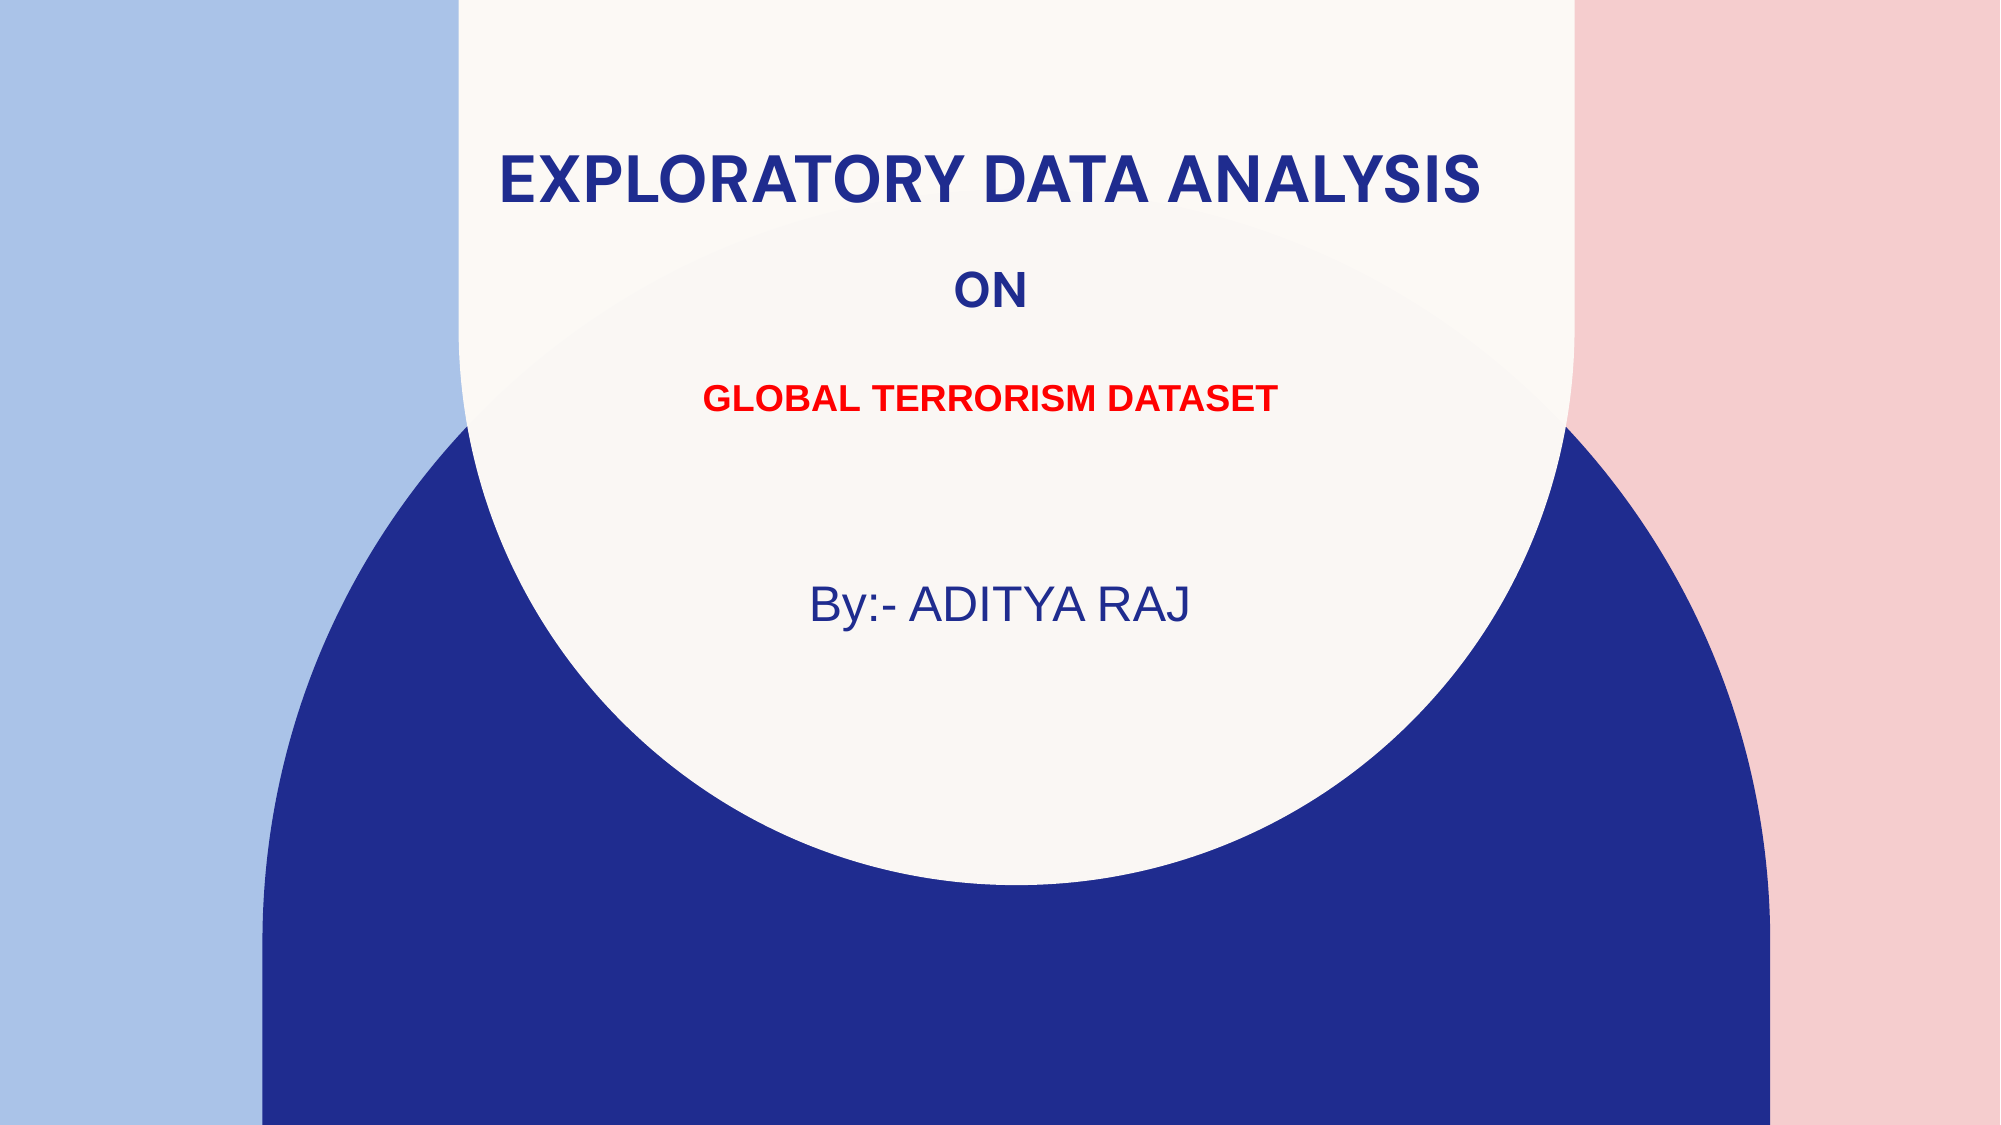

# Exploratory Data Analysis on Global Terrorism dataset
By:- ADITYA RAJ